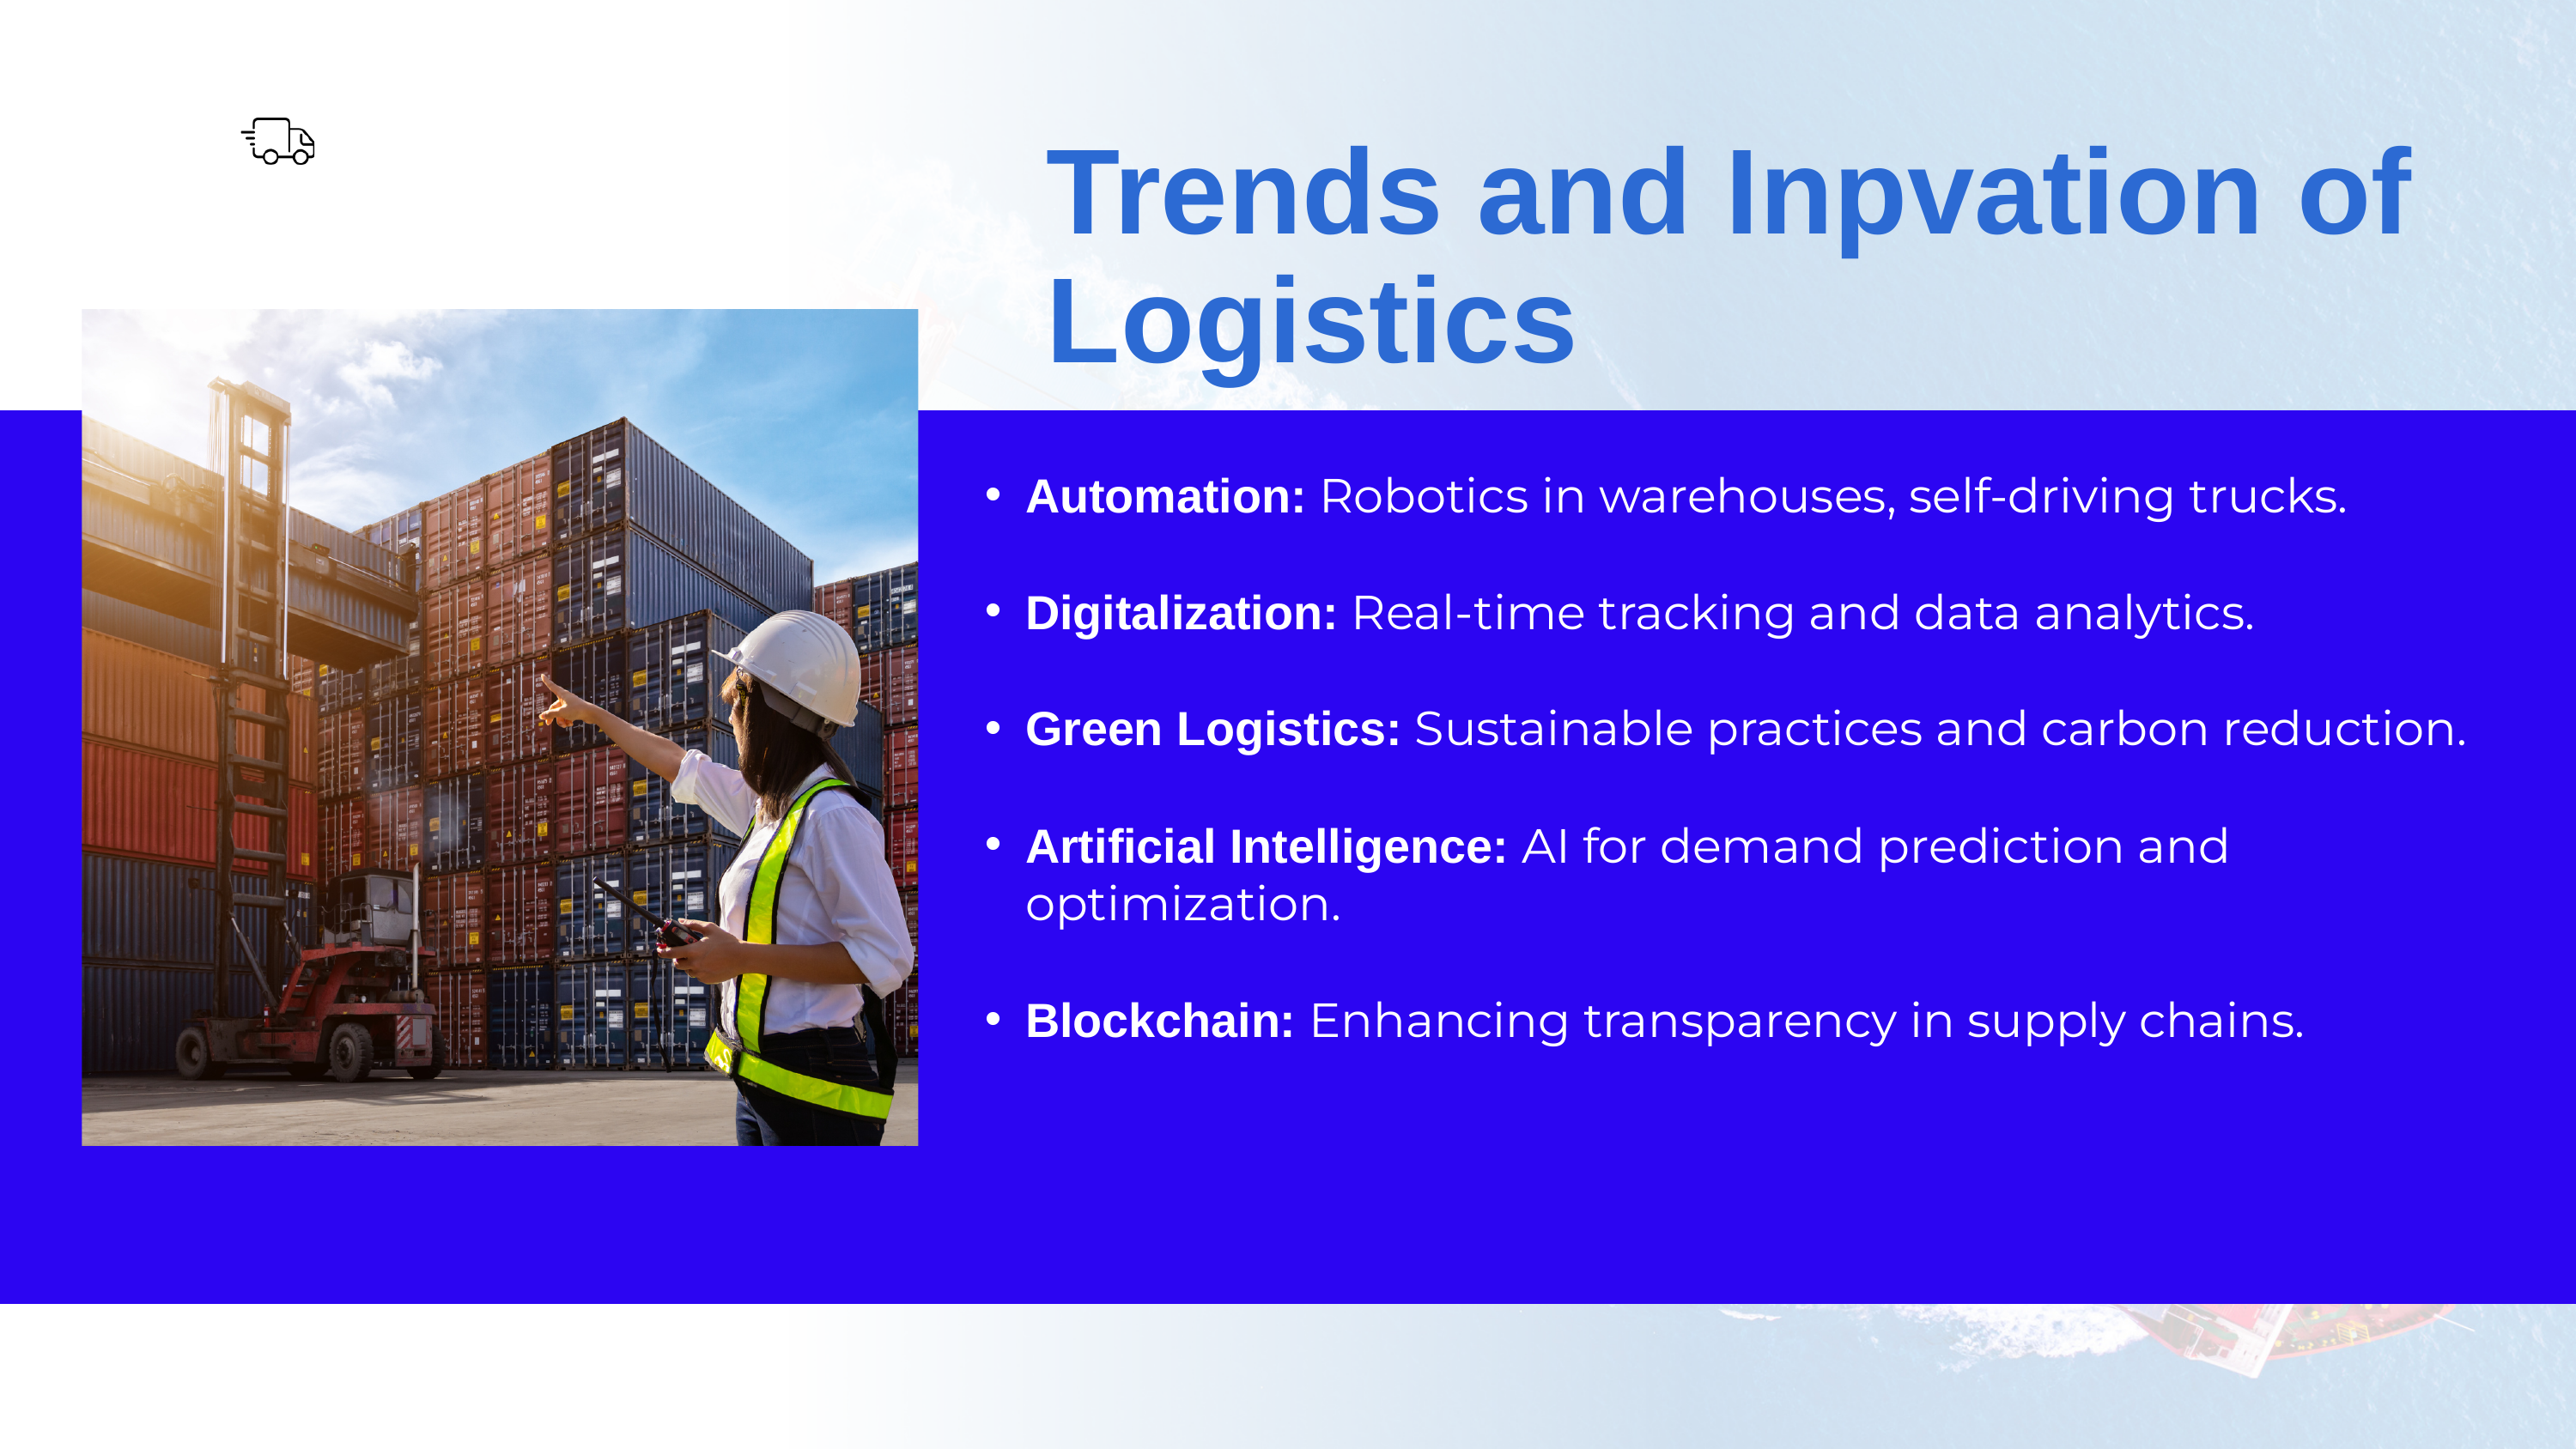

Trends and Inpvation of Logistics

Automation: Robotics in warehouses, self-driving trucks.

Digitalization: Real-time tracking and data analytics.

Green Logistics: Sustainable practices and carbon reduction.

Artificial Intelligence: AI for demand prediction and      optimization.

Blockchain: Enhancing transparency in supply chains.

www.reallygreatsite.com